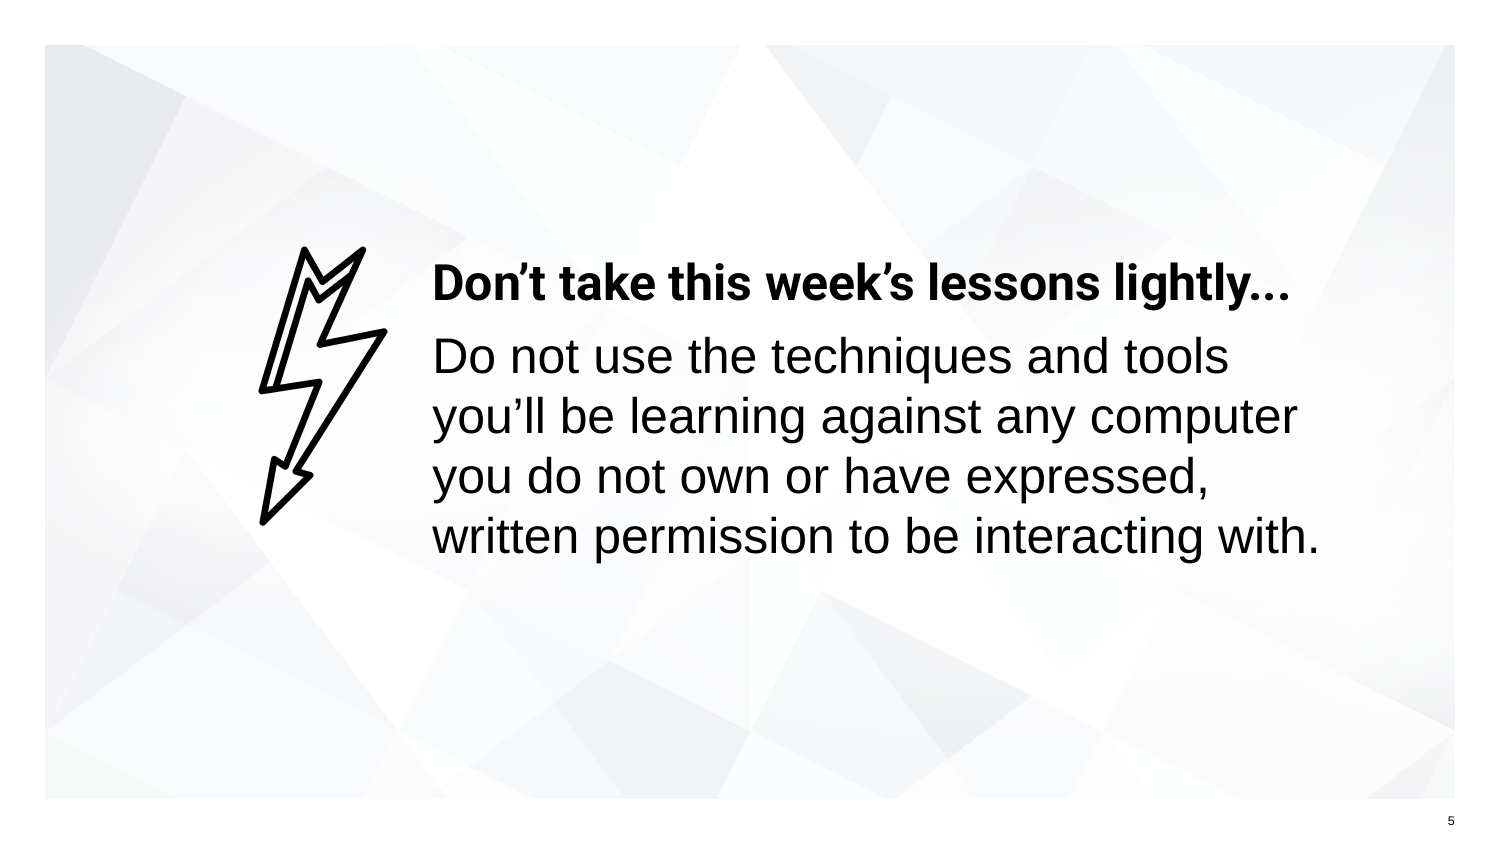

# Don’t take this week’s lessons lightly...
Do not use the techniques and tools  you’ll be learning against any computer you do not own or have expressed, written permission to be interacting with.

5